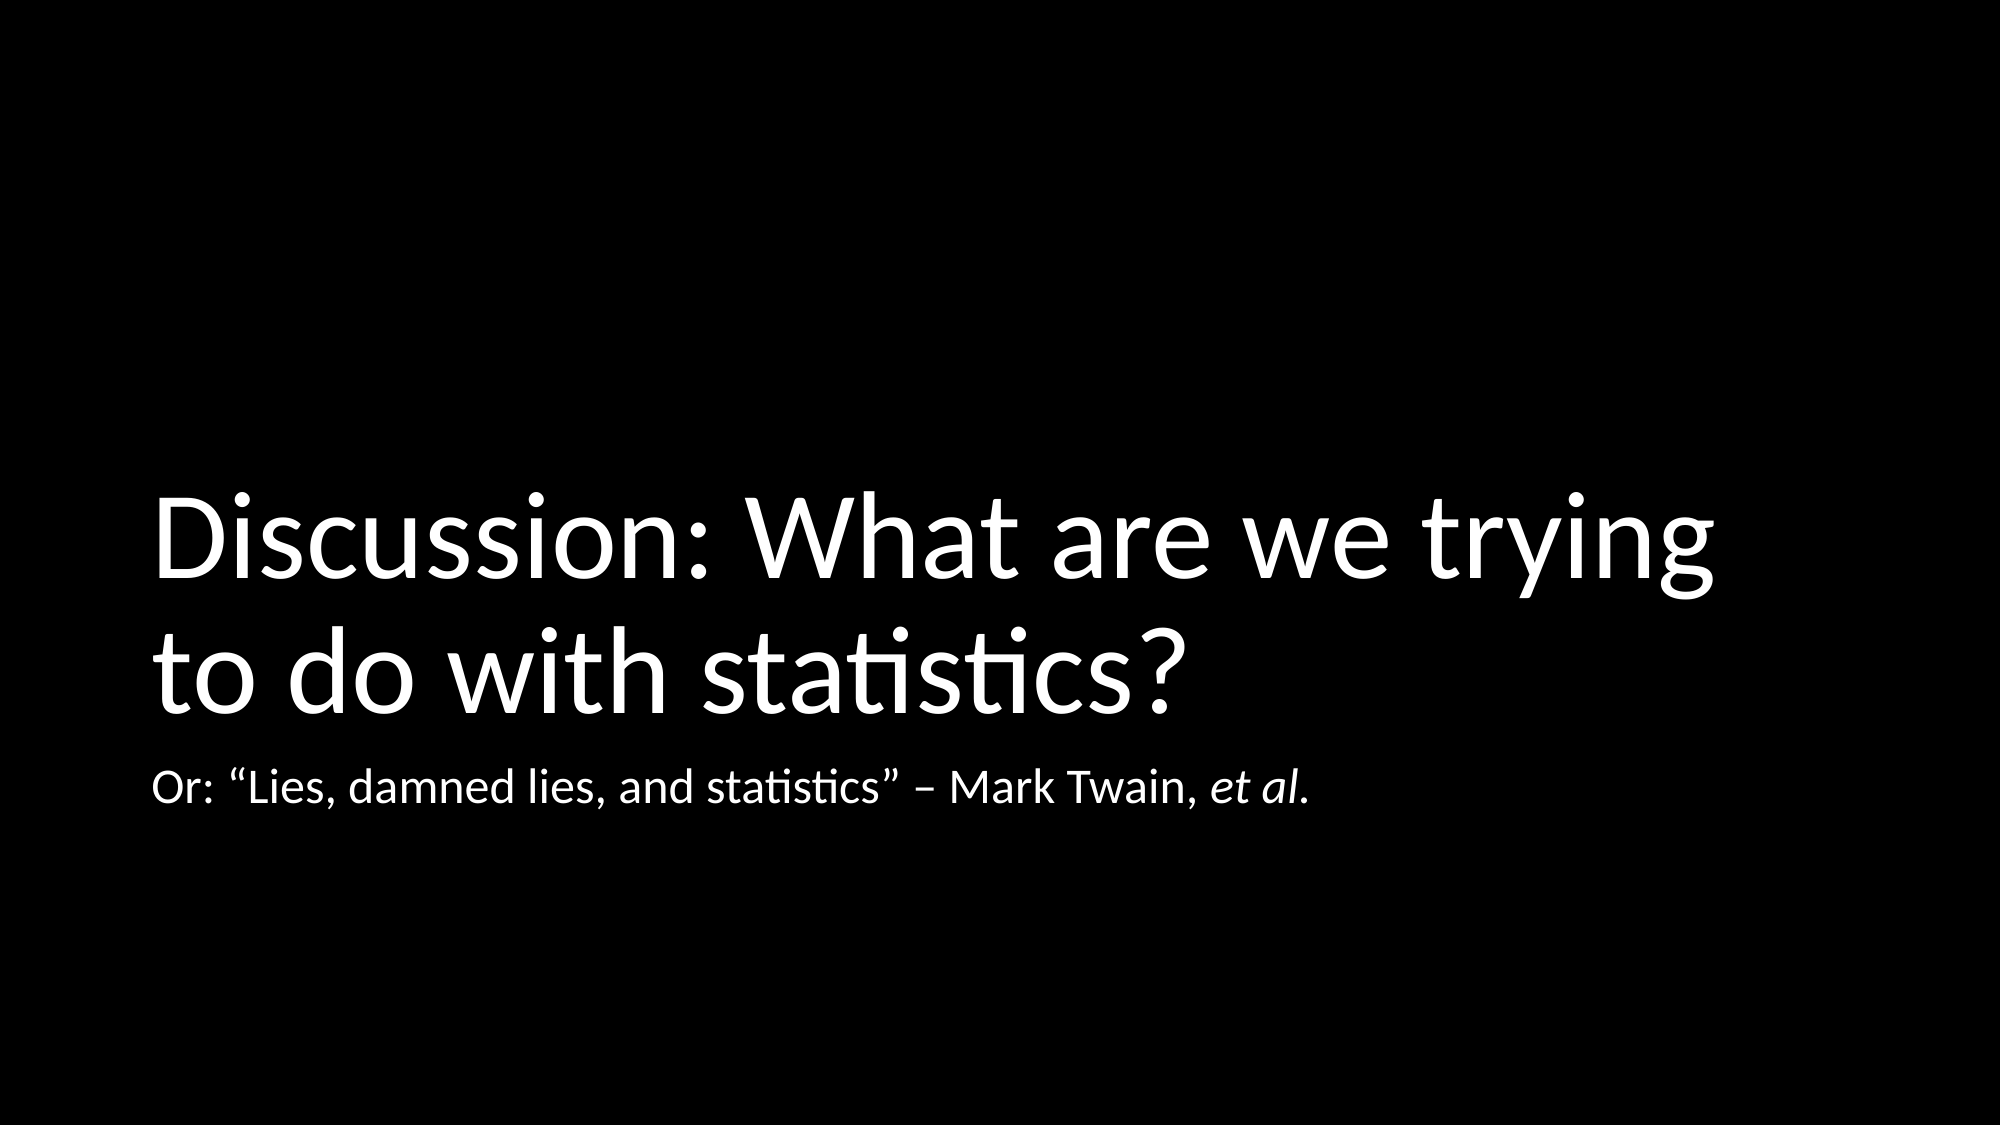

# Discussion: What are we trying to do with statistics?
Or: “Lies, damned lies, and statistics” – Mark Twain, et al.